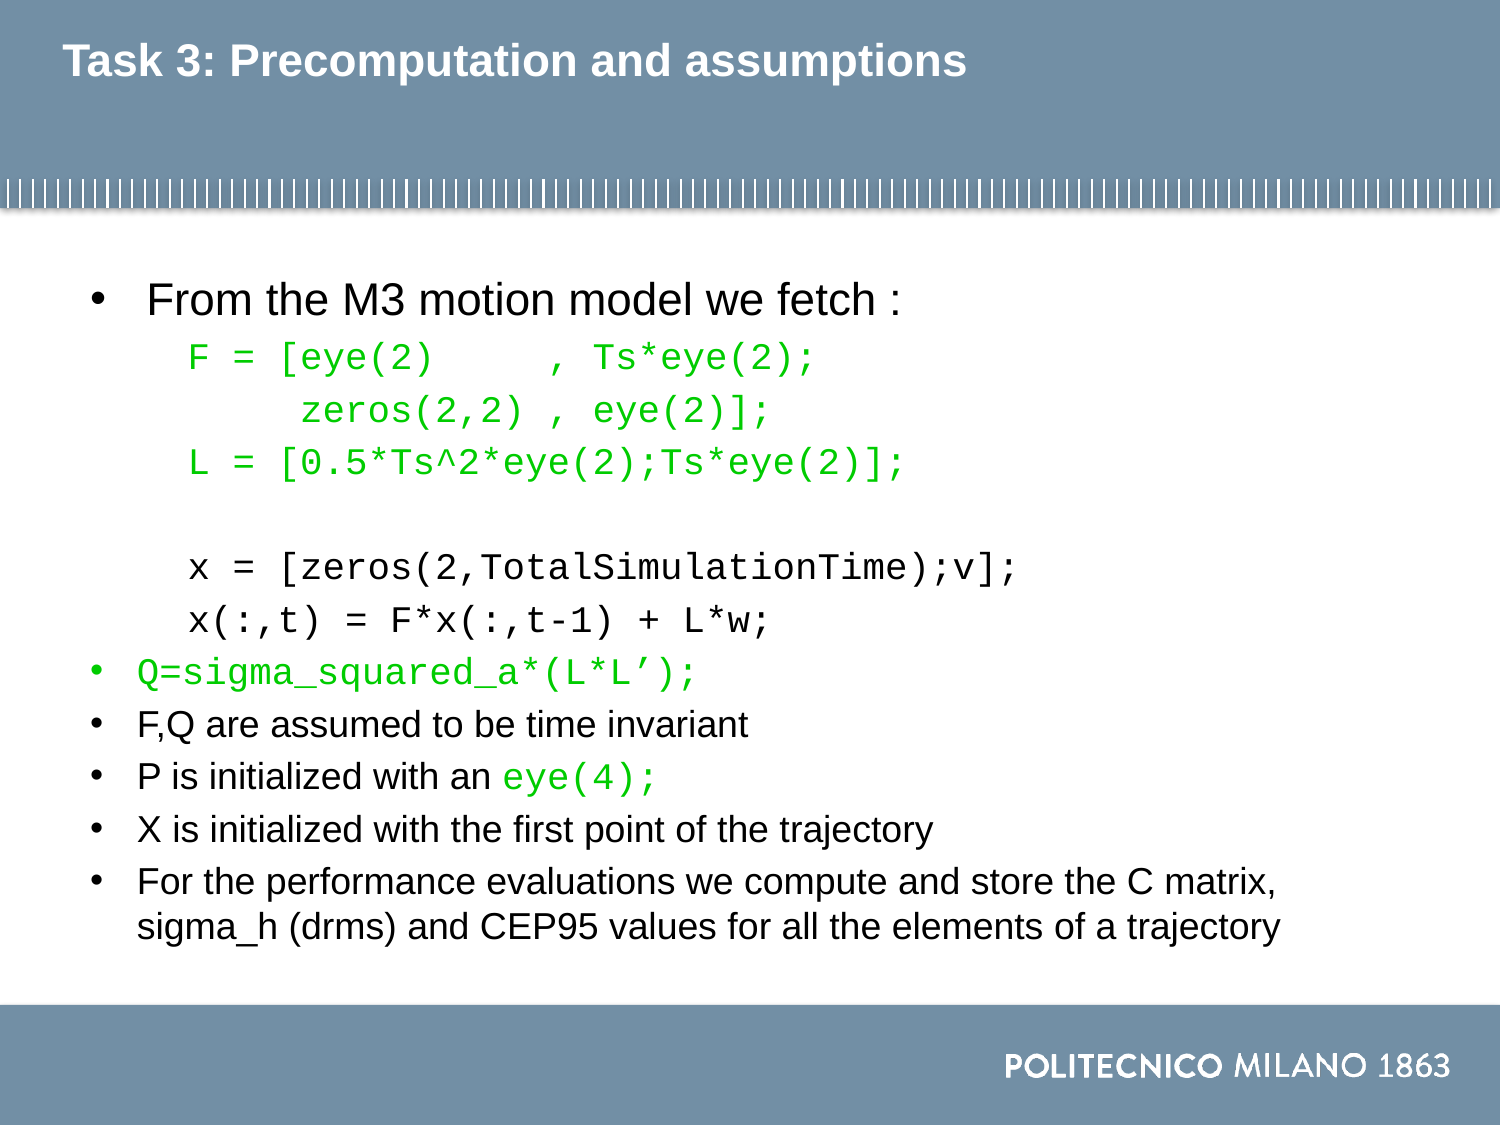

# Task 3: Precomputation and assumptions
From the M3 motion model we fetch :
 F = [eye(2)     , Ts*eye(2);
      zeros(2,2) , eye(2)];
 L = [0.5*Ts^2*eye(2);Ts*eye(2)];

 x = [zeros(2,TotalSimulationTime);v];
 x(:,t) = F*x(:,t-1) + L*w;
Q=sigma_squared_a*(L*L’);
F,Q are assumed to be time invariant
P is initialized with an eye(4);
X is initialized with the first point of the trajectory
For the performance evaluations we compute and store the C matrix, sigma_h (drms) and CEP95 values for all the elements of a trajectory